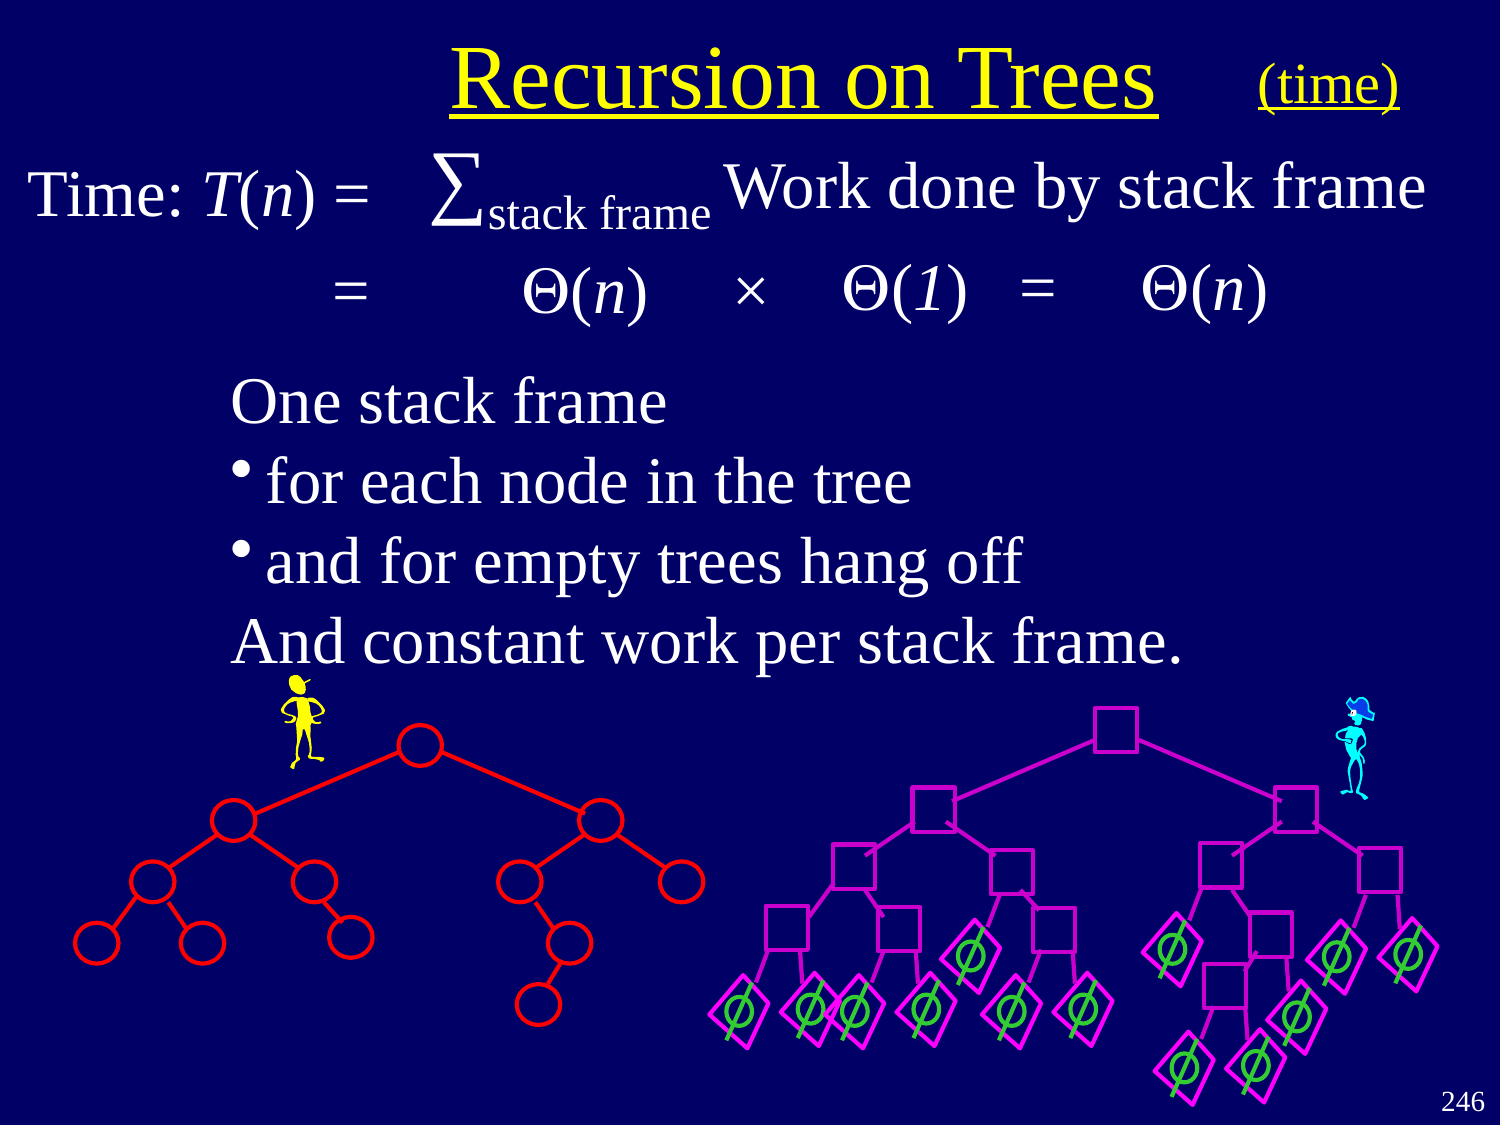

Recursion on Trees
(time)
∑stack frame Work done by stack frame
Time: T(n) =
Θ(1)   =     Θ(n)
 =         Θ(n)     ×
One stack frame
for each node in the tree
and for empty trees hang off
And constant work per stack frame.